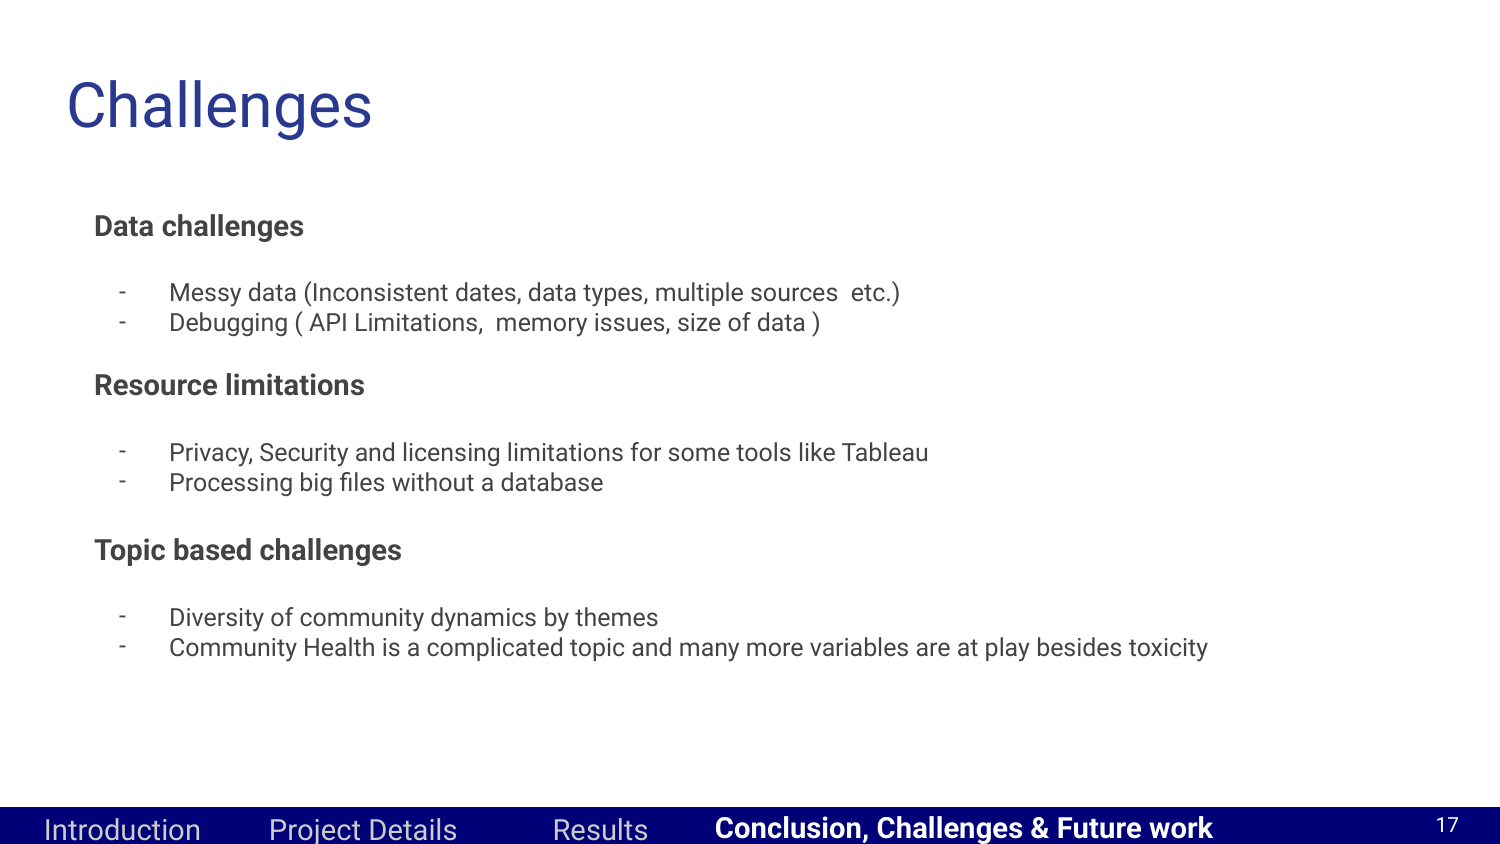

Challenges
Data challenges

Messy data (Inconsistent dates, data types, multiple sources  etc.)
Debugging ( API Limitations,  memory issues, size of data )

Resource limitations

Privacy, Security and licensing limitations for some tools like Tableau
Processing big files without a database

Topic based challenges

Diversity of community dynamics by themes
Community Health is a complicated topic and many more variables are at play besides toxicity
Conclusion, Challenges & Future work
    Introduction
    Project Details
Results
17